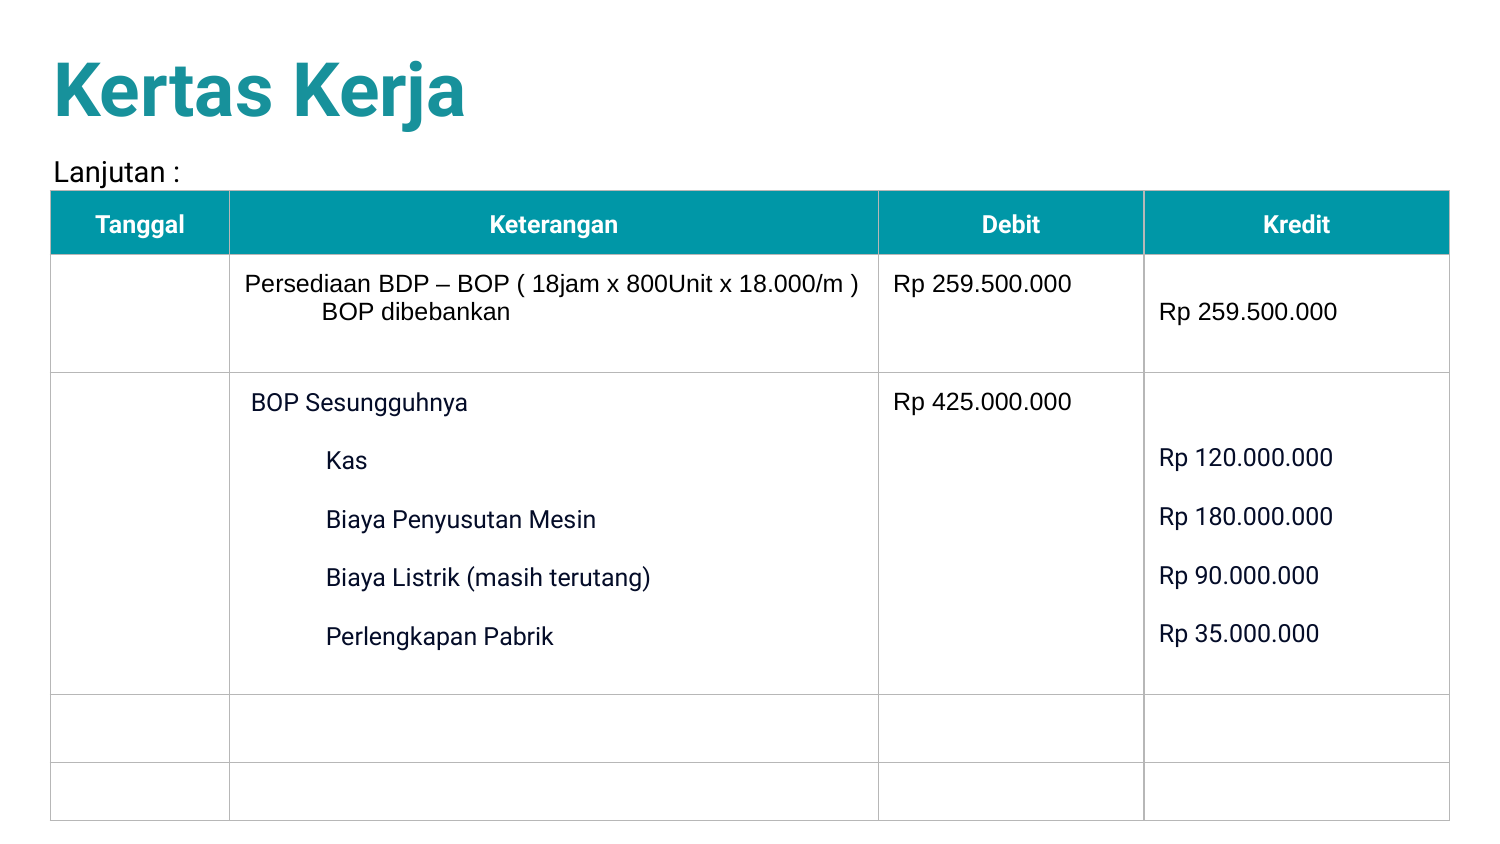

Kertas Kerja
Lanjutan :
| Tanggal | Keterangan | Debit | Kredit |
| --- | --- | --- | --- |
|  | Persediaan BDP – BOP ( 18jam x 800Unit x 18.000/m ) BOP dibebankan | Rp 259.500.000 | Rp 259.500.000 |
|  | BOP Sesungguhnya Kas Biaya Penyusutan Mesin Biaya Listrik (masih terutang) Perlengkapan Pabrik | Rp 425.000.000 | Rp 120.000.000 Rp 180.000.000 Rp 90.000.000 Rp 35.000.000 |
|  |  |  |  |
|  |  |  |  |